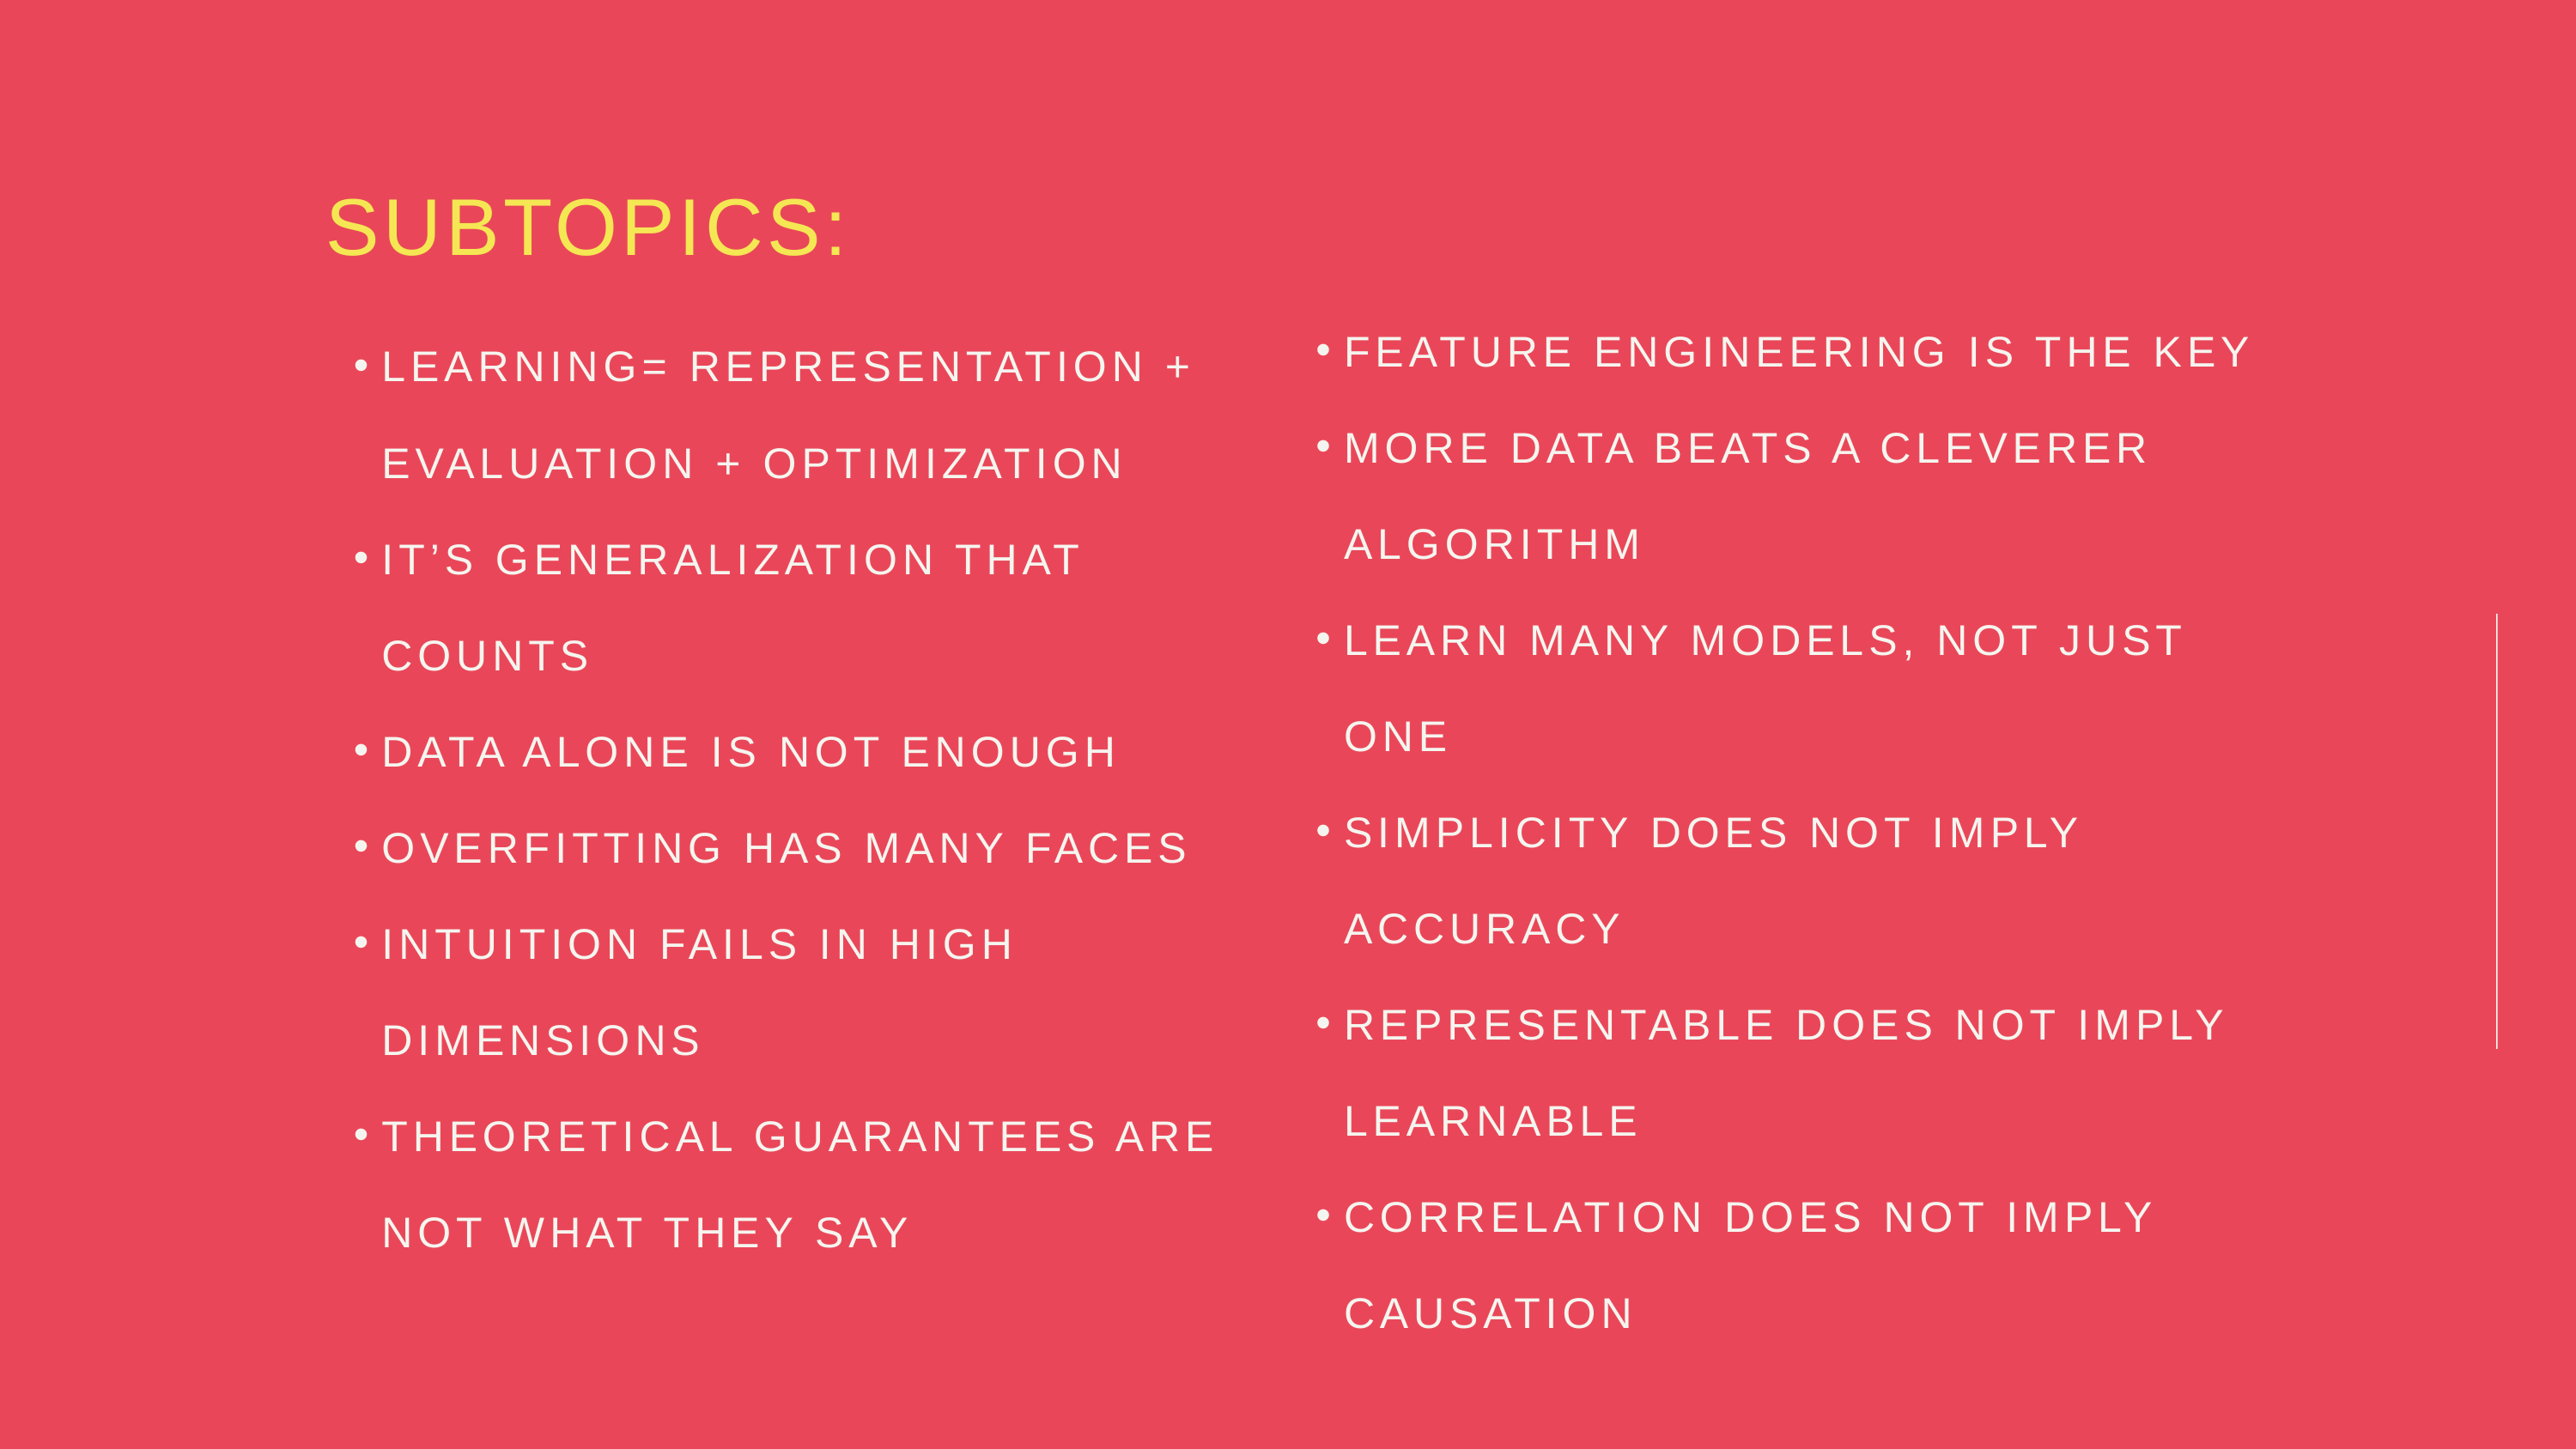

SUBTOPICS:
LEARNING= REPRESENTATION + EVALUATION + OPTIMIZATION
IT’S GENERALIZATION THAT COUNTS
DATA ALONE IS NOT ENOUGH
OVERFITTING HAS MANY FACES
INTUITION FAILS IN HIGH DIMENSIONS
THEORETICAL GUARANTEES ARE NOT WHAT THEY SAY
FEATURE ENGINEERING IS THE KEY
MORE DATA BEATS A CLEVERER ALGORITHM
LEARN MANY MODELS, NOT JUST ONE
SIMPLICITY DOES NOT IMPLY ACCURACY
REPRESENTABLE DOES NOT IMPLY LEARNABLE
CORRELATION DOES NOT IMPLY CAUSATION